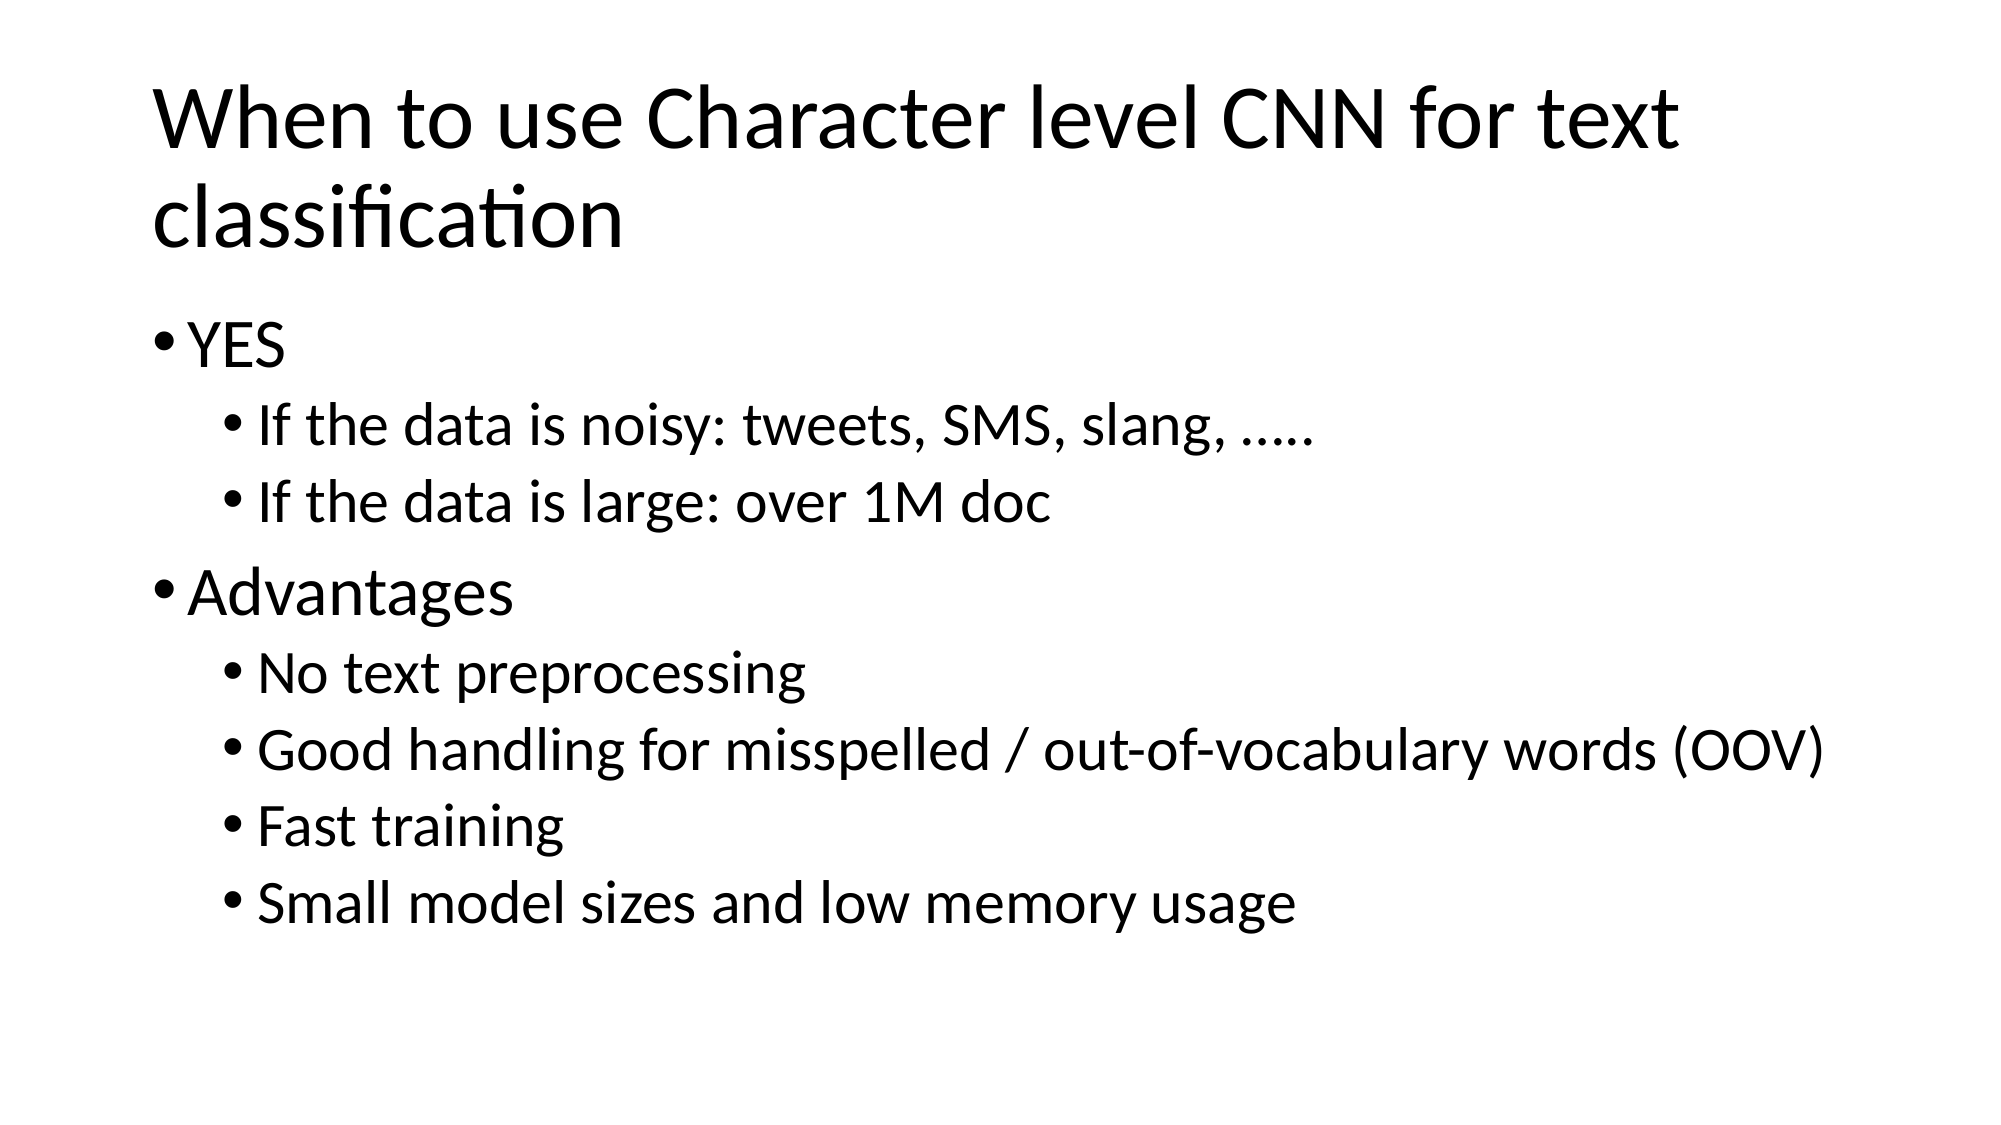

# When to use Character level CNN for text classification
YES
If the data is noisy: tweets, SMS, slang, …..
If the data is large: over 1M doc
Advantages
No text preprocessing
Good handling for misspelled / out-of-vocabulary words (OOV)
Fast training
Small model sizes and low memory usage